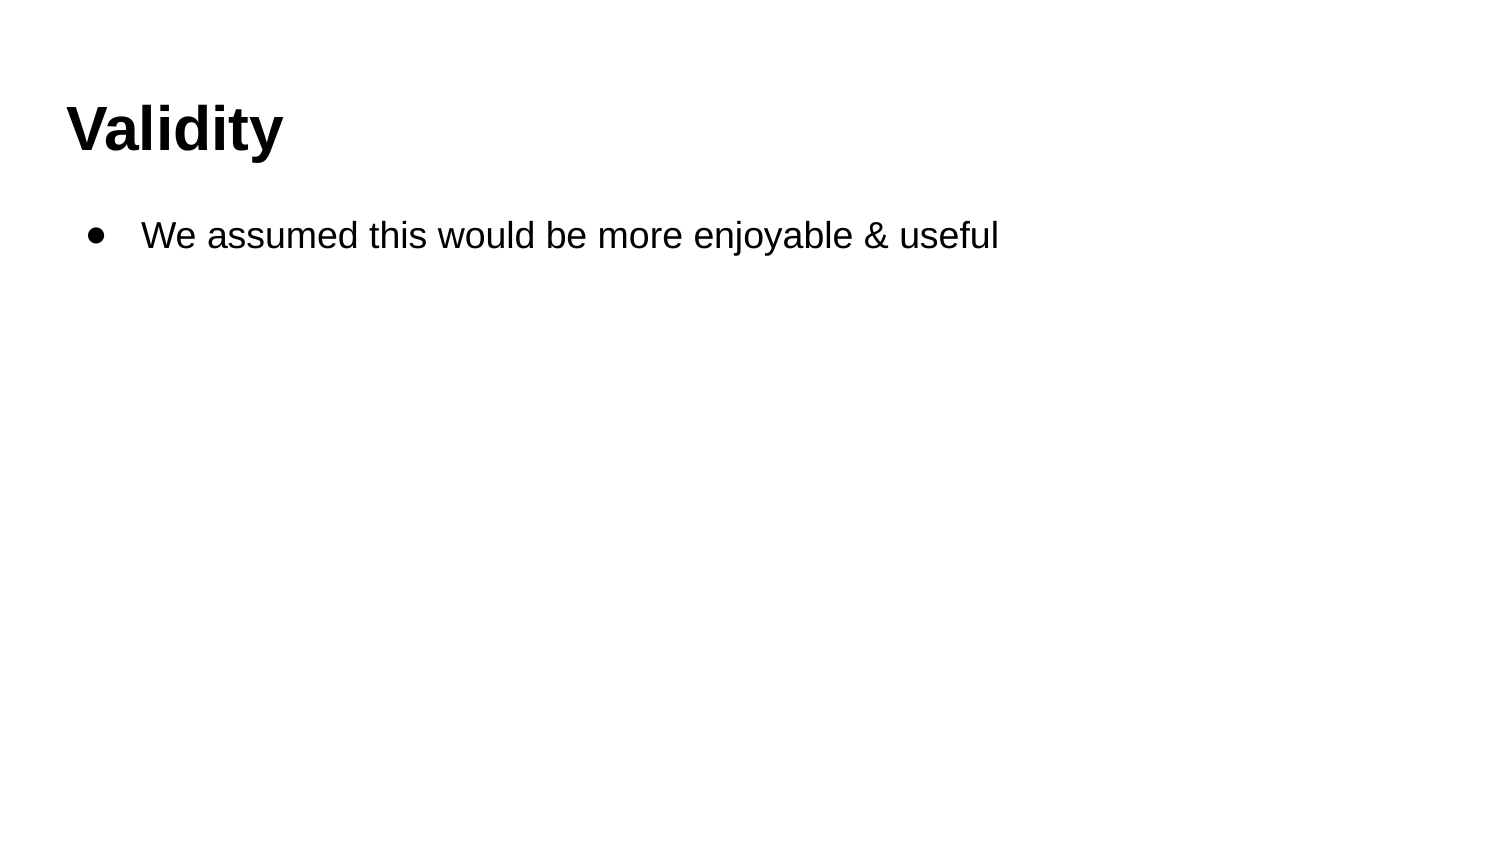

# Validity
We assumed this would be more enjoyable & useful